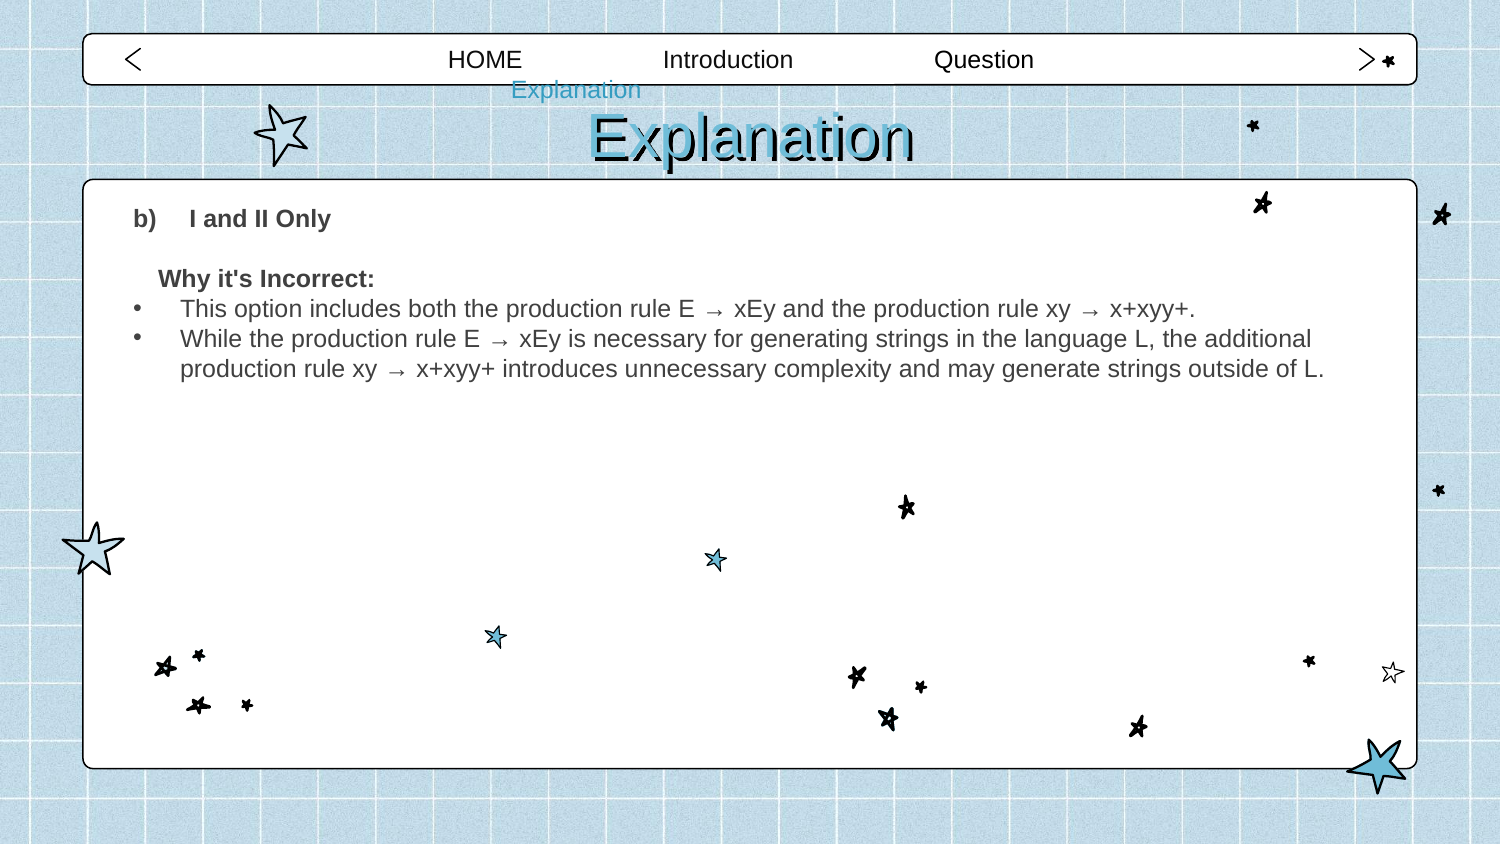

HOME                    Introduction                    Question                    Explanation

# Explanation

I and II Only

Why it's Incorrect:
This option includes both the production rule E → xEy and the production rule xy → x+xyy+.
While the production rule E → xEy is necessary for generating strings in the language L, the additional production rule xy → x+xyy+ introduces unnecessary complexity and may generate strings outside of L.